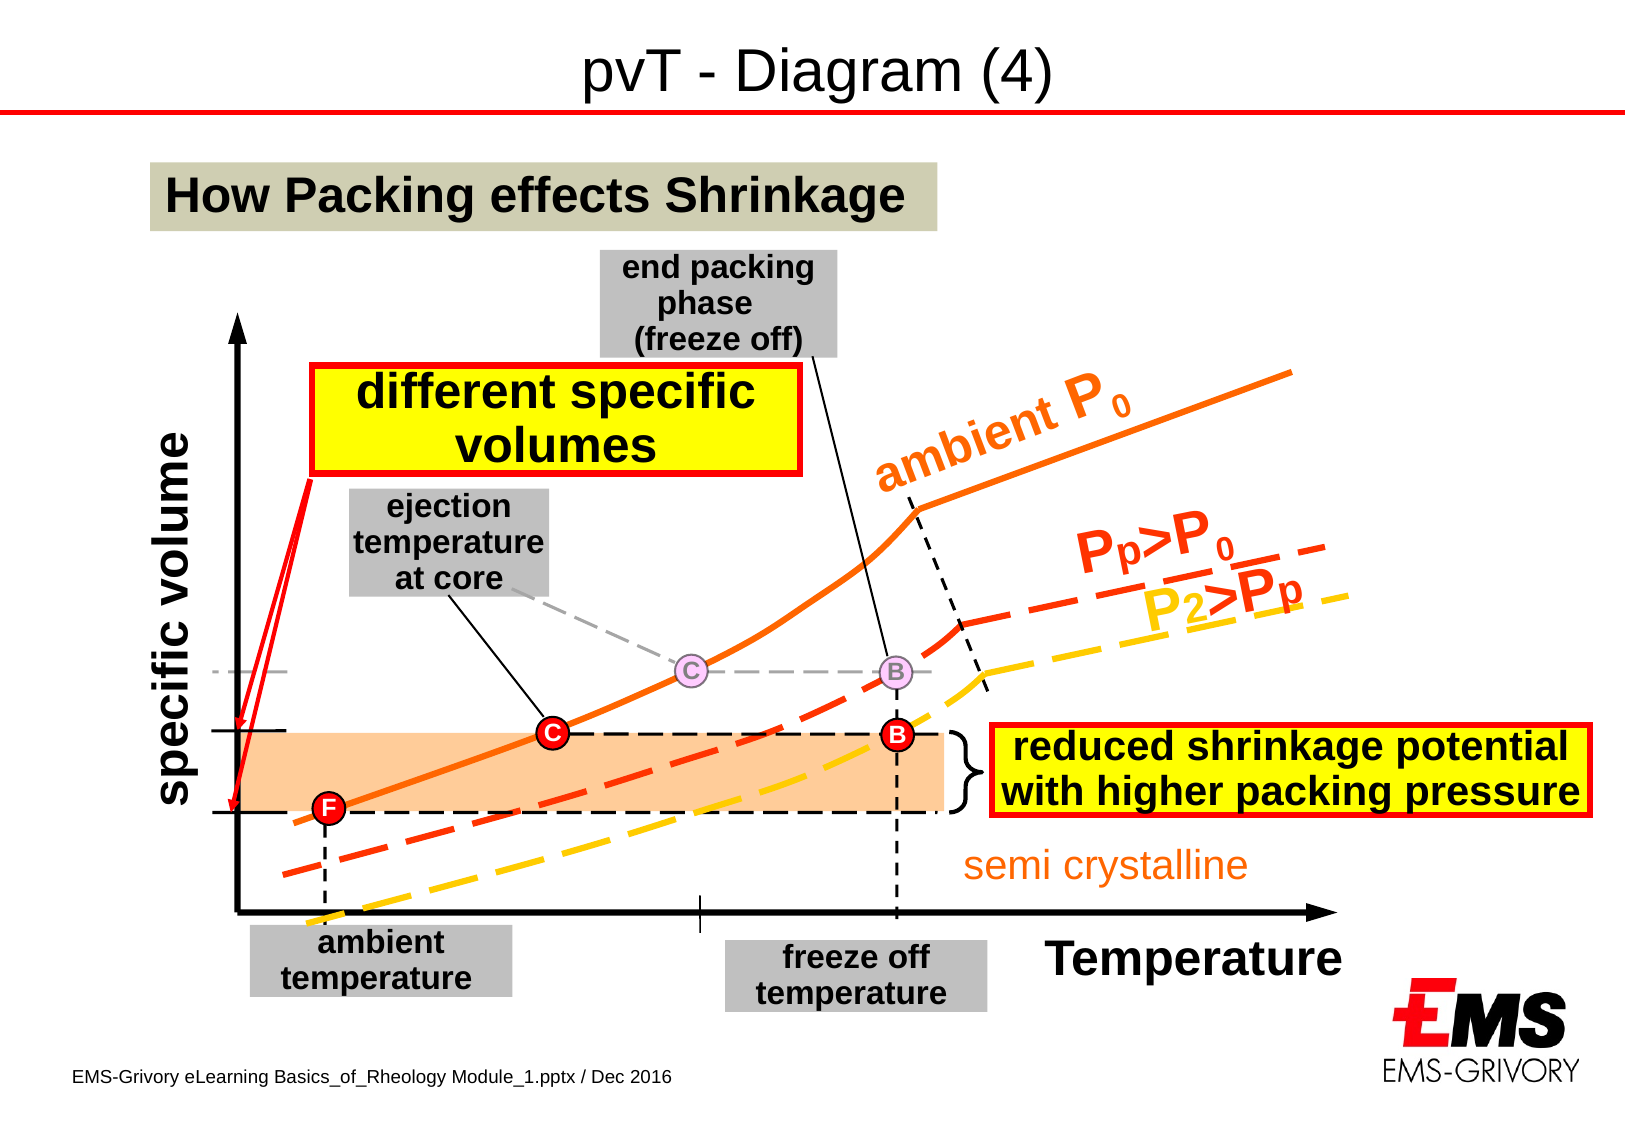

pvT - Diagram (4)
How Packing effects Shrinkage
end packing phase    (freeze off)

different specific volumes

ambient P0
ejection temperature at core

Pp>P0

P2>Pp

specific volume

C
B

C
B

reduced shrinkage potential with higher packing pressure

F

semi crystalline

ambient temperature
Temperature
freeze off temperature